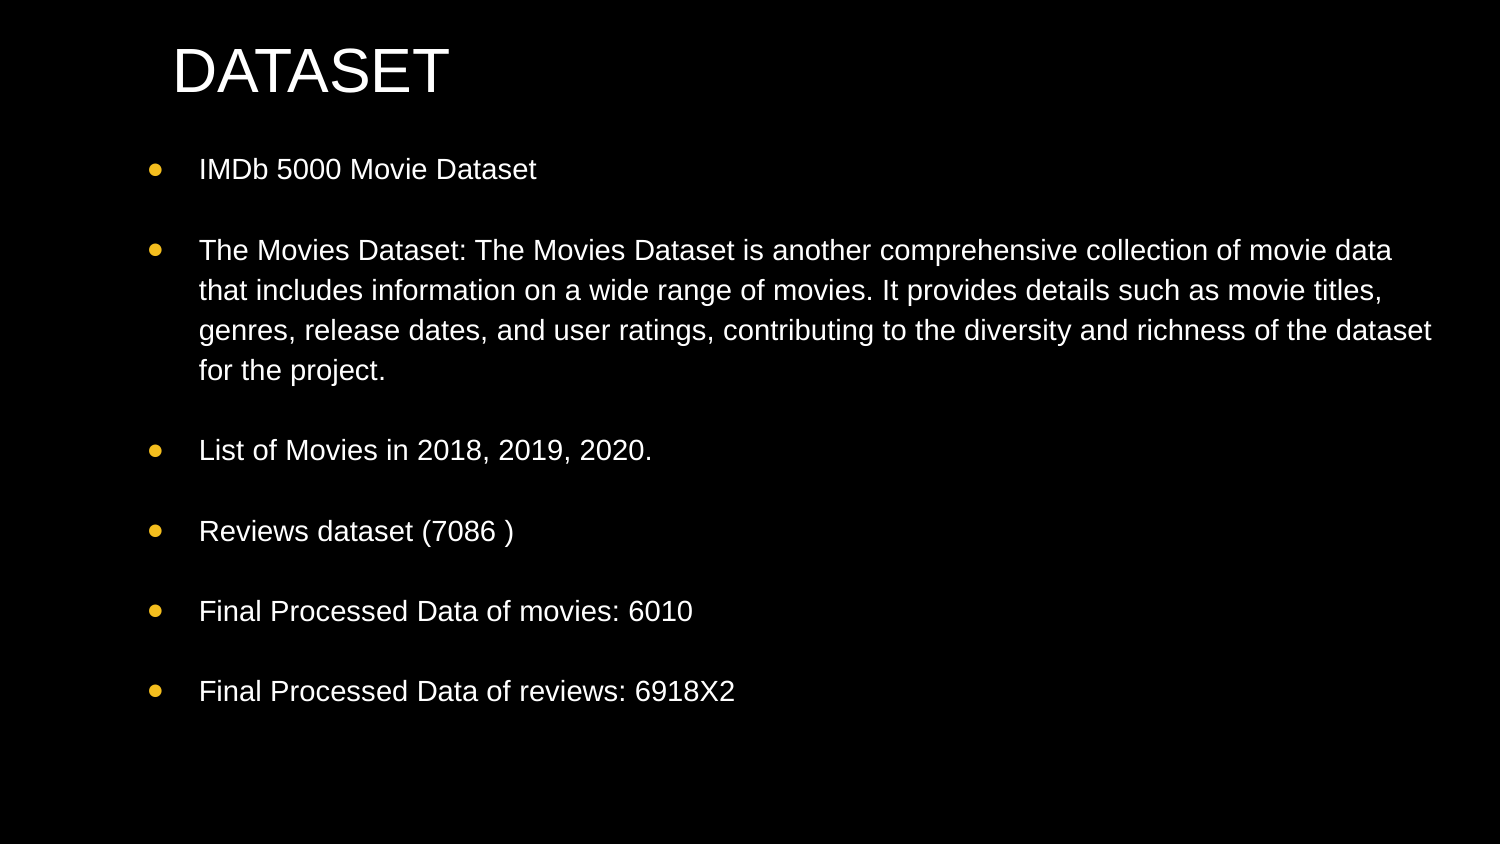

# DATASET
IMDb 5000 Movie Dataset

The Movies Dataset: The Movies Dataset is another comprehensive collection of movie data that includes information on a wide range of movies. It provides details such as movie titles, genres, release dates, and user ratings, contributing to the diversity and richness of the dataset for the project.

List of Movies in 2018, 2019, 2020.

Reviews dataset (7086 )

Final Processed Data of movies: 6010

Final Processed Data of reviews: 6918X2